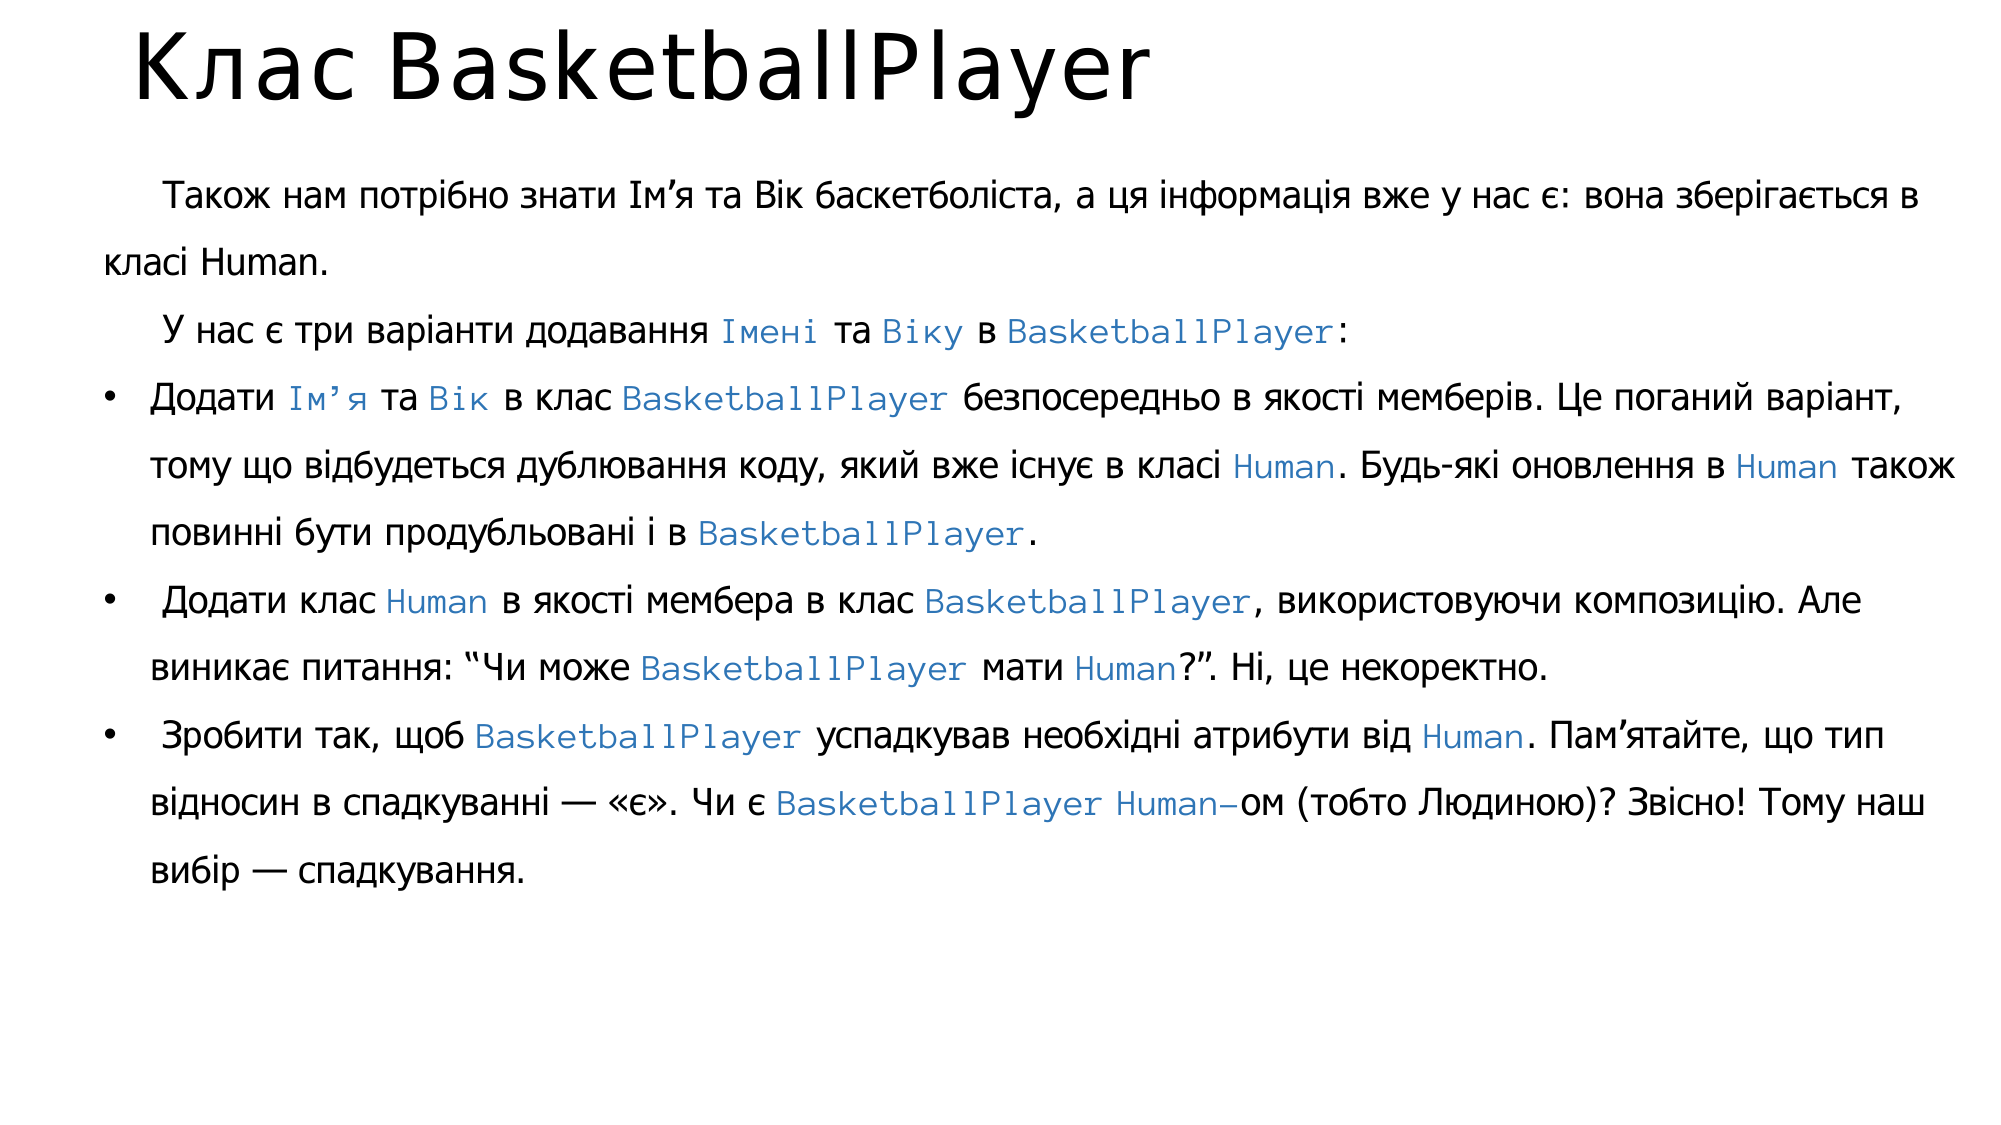

# Клас BasketballPlayer
Також нам потрібно знати Ім’я та Вік баскетболіста, а ця інформація вже у нас є: вона зберігається в класі Human.
У нас є три варіанти додавання Імені та Віку в BasketballPlayer:
Додати Ім’я та Вік в клас BasketballPlayer безпосередньо в якості мемберів. Це поганий варіант, тому що відбудеться дублювання коду, який вже існує в класі Human. Будь-які оновлення в Human також повинні бути продубльовані і в BasketballPlayer.
 Додати клас Human в якості мембера в клас BasketballPlayer, використовуючи композицію. Але виникає питання: “Чи може BasketballPlayer мати Human?”. Ні, це некоректно.
 Зробити так, щоб BasketballPlayer успадкував необхідні атрибути від Human. Пам’ятайте, що тип відносин в спадкуванні — «є». Чи є BasketballPlayer Human-ом (тобто Людиною)? Звісно! Тому наш вибір — спадкування.